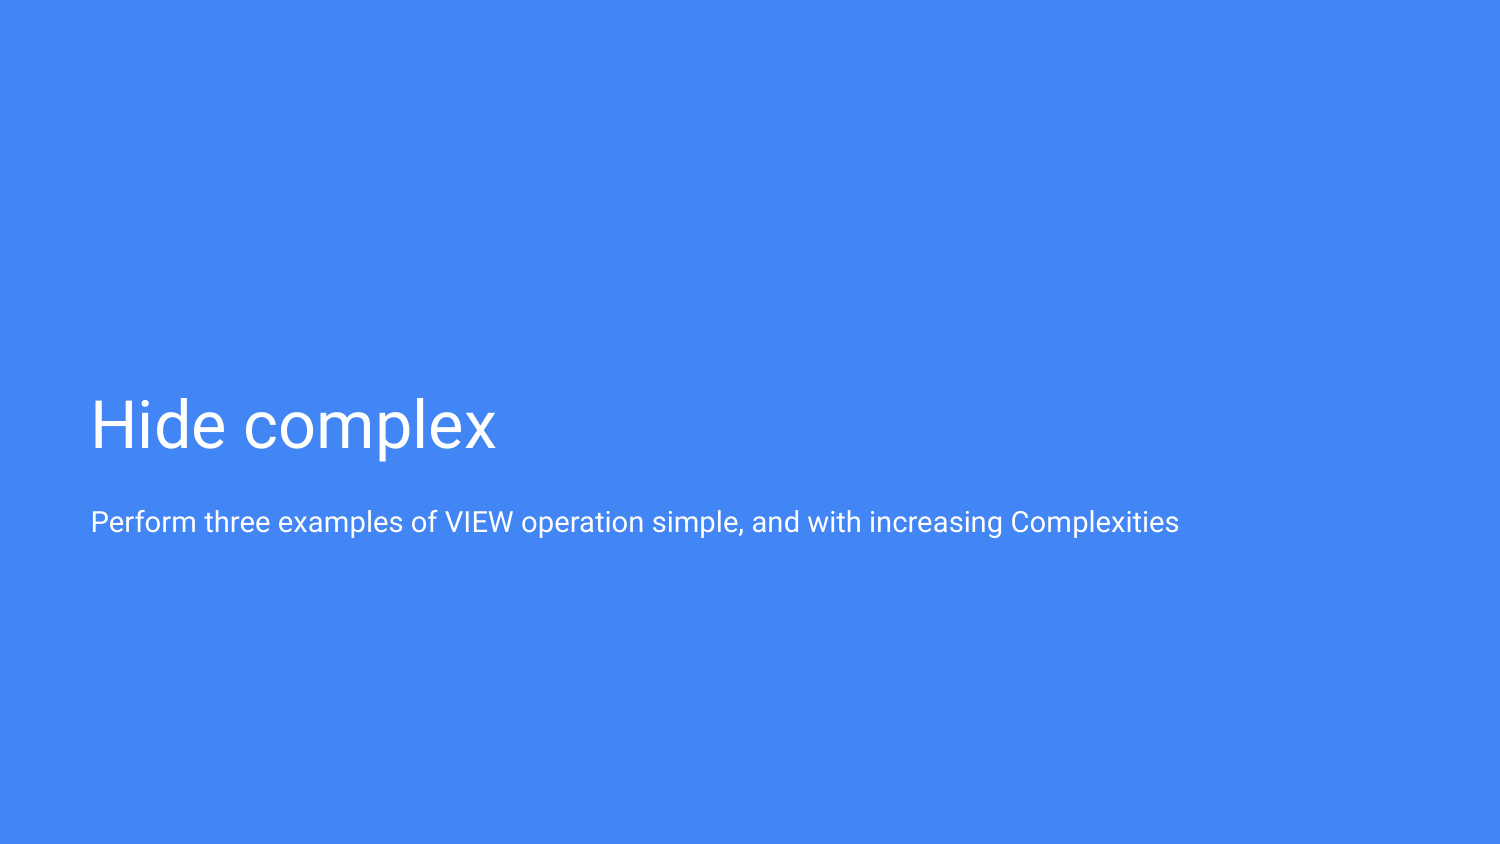

# Hide complex
Perform three examples of VIEW operation simple, and with increasing Complexities